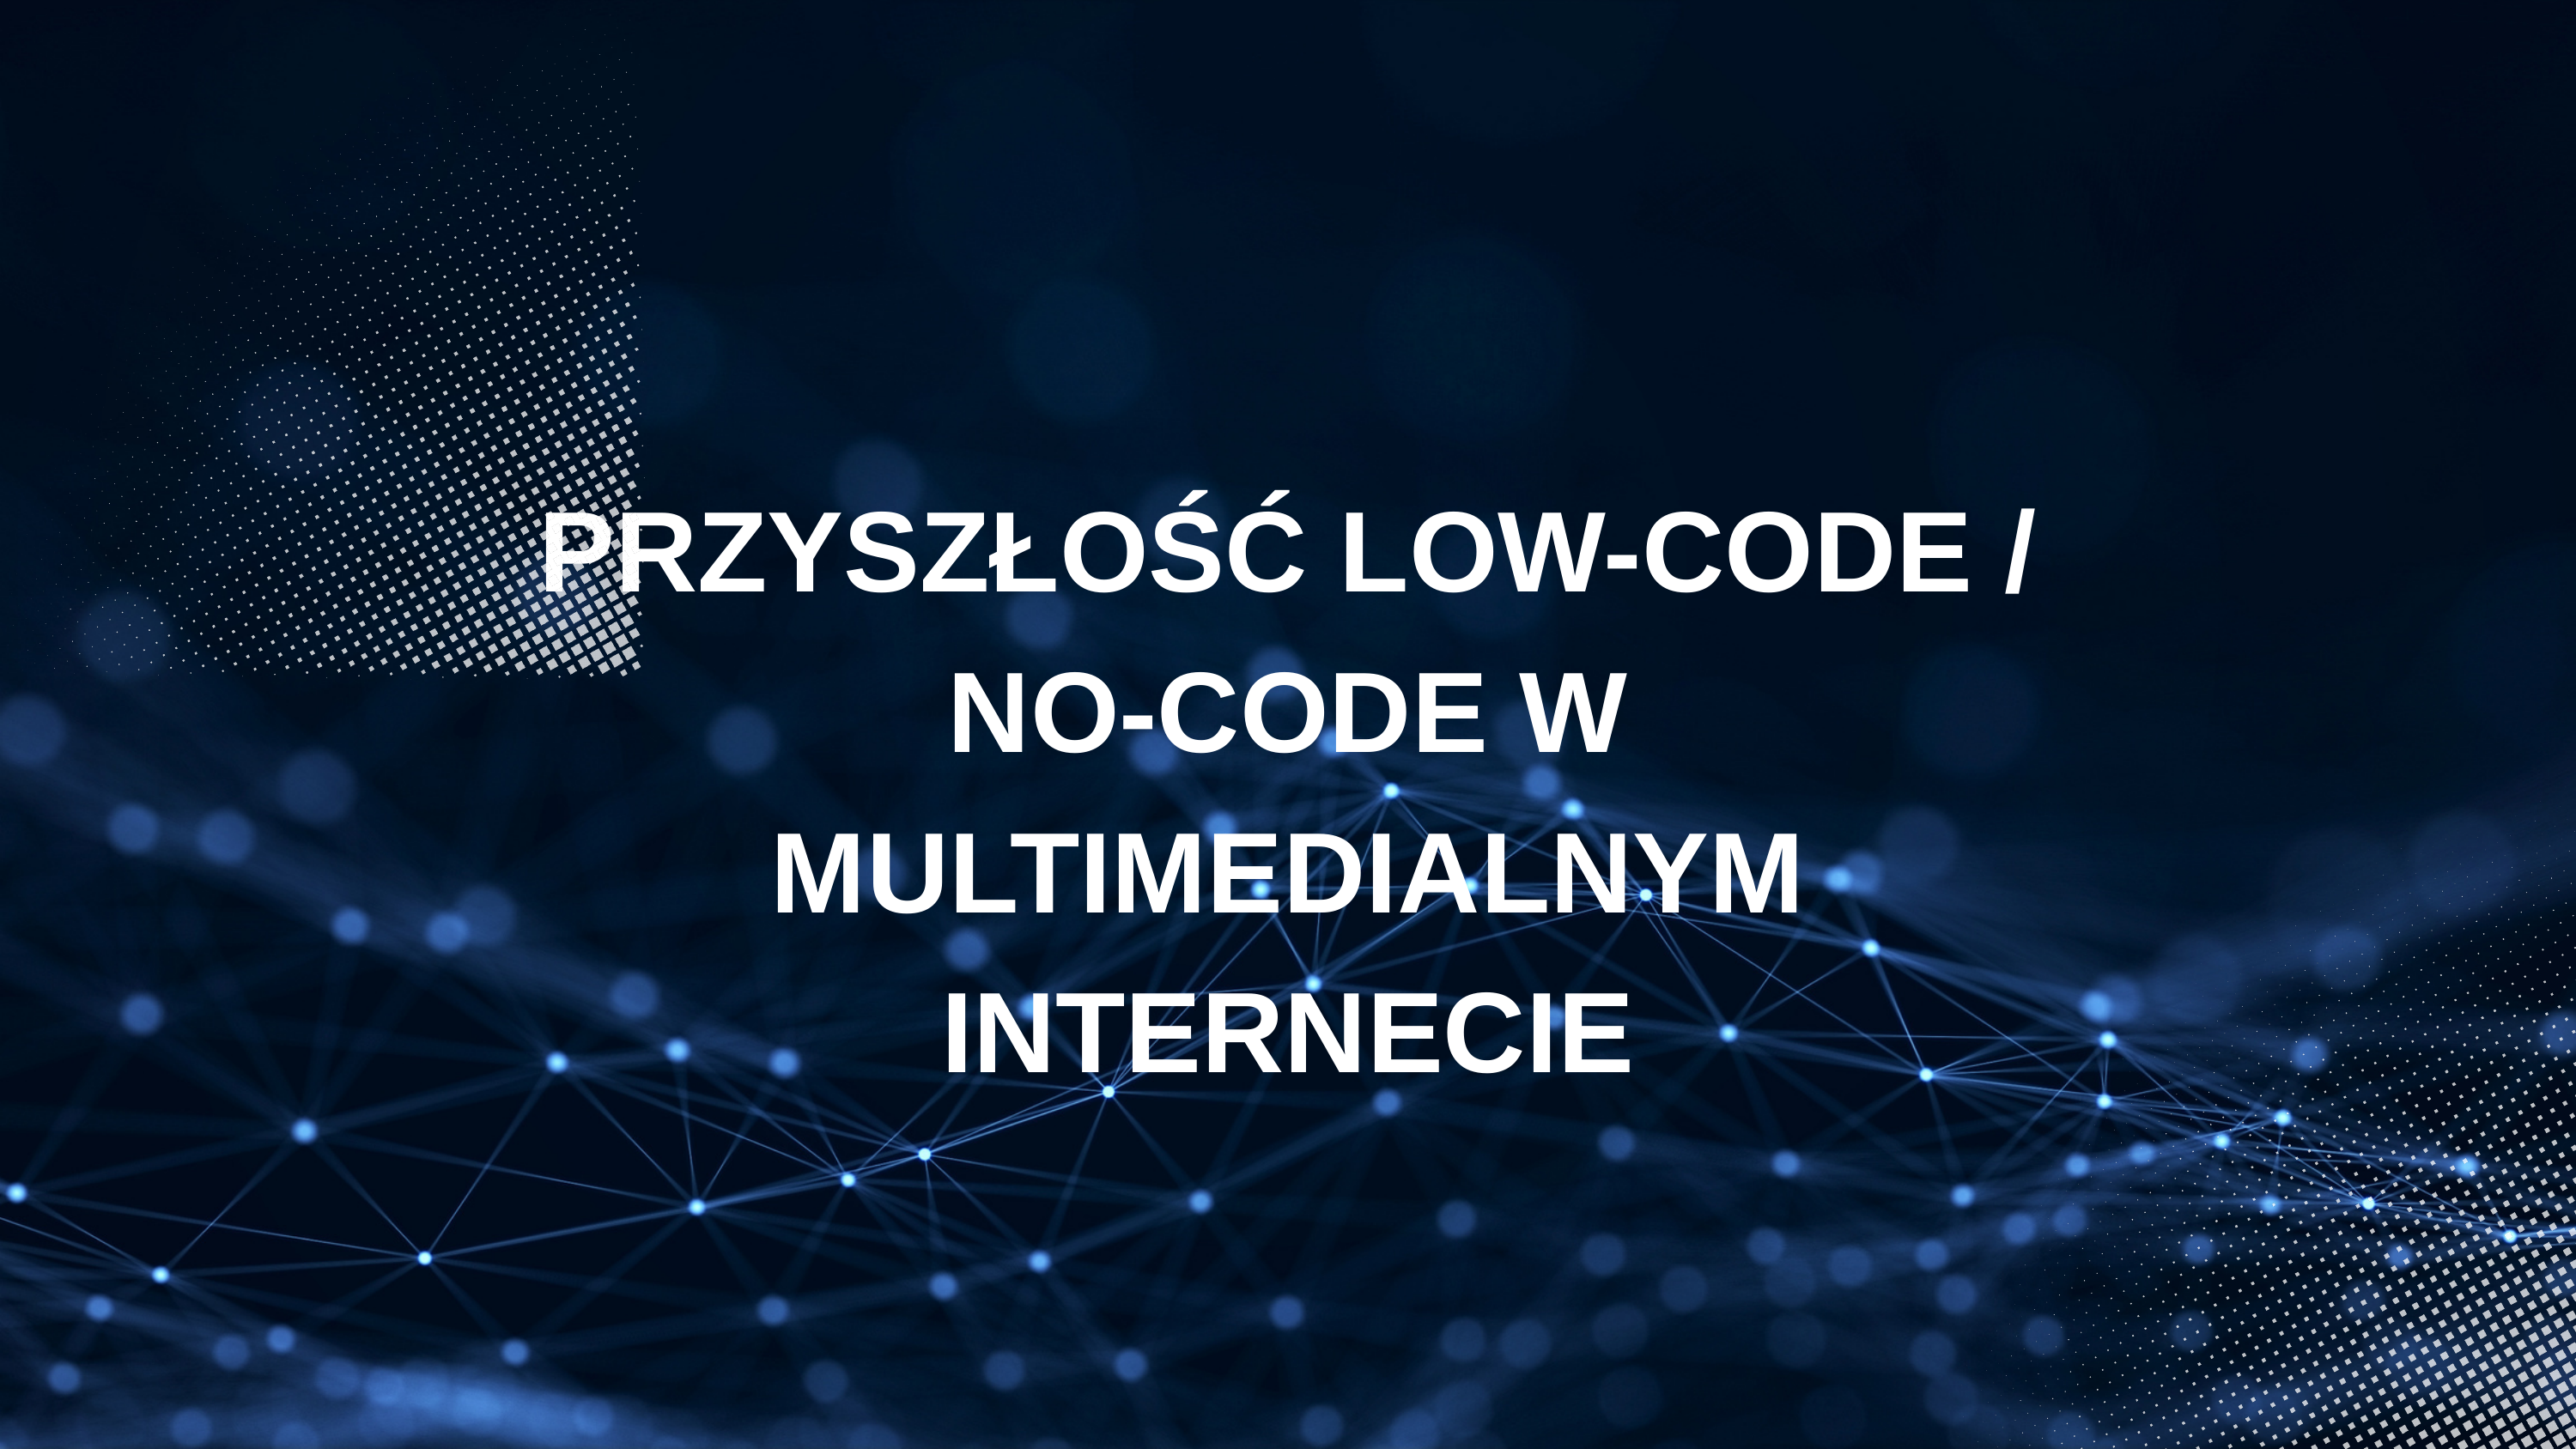

PRZYSZŁOŚĆ LOW-CODE / NO-CODE W MULTIMEDIALNYM INTERNECIE